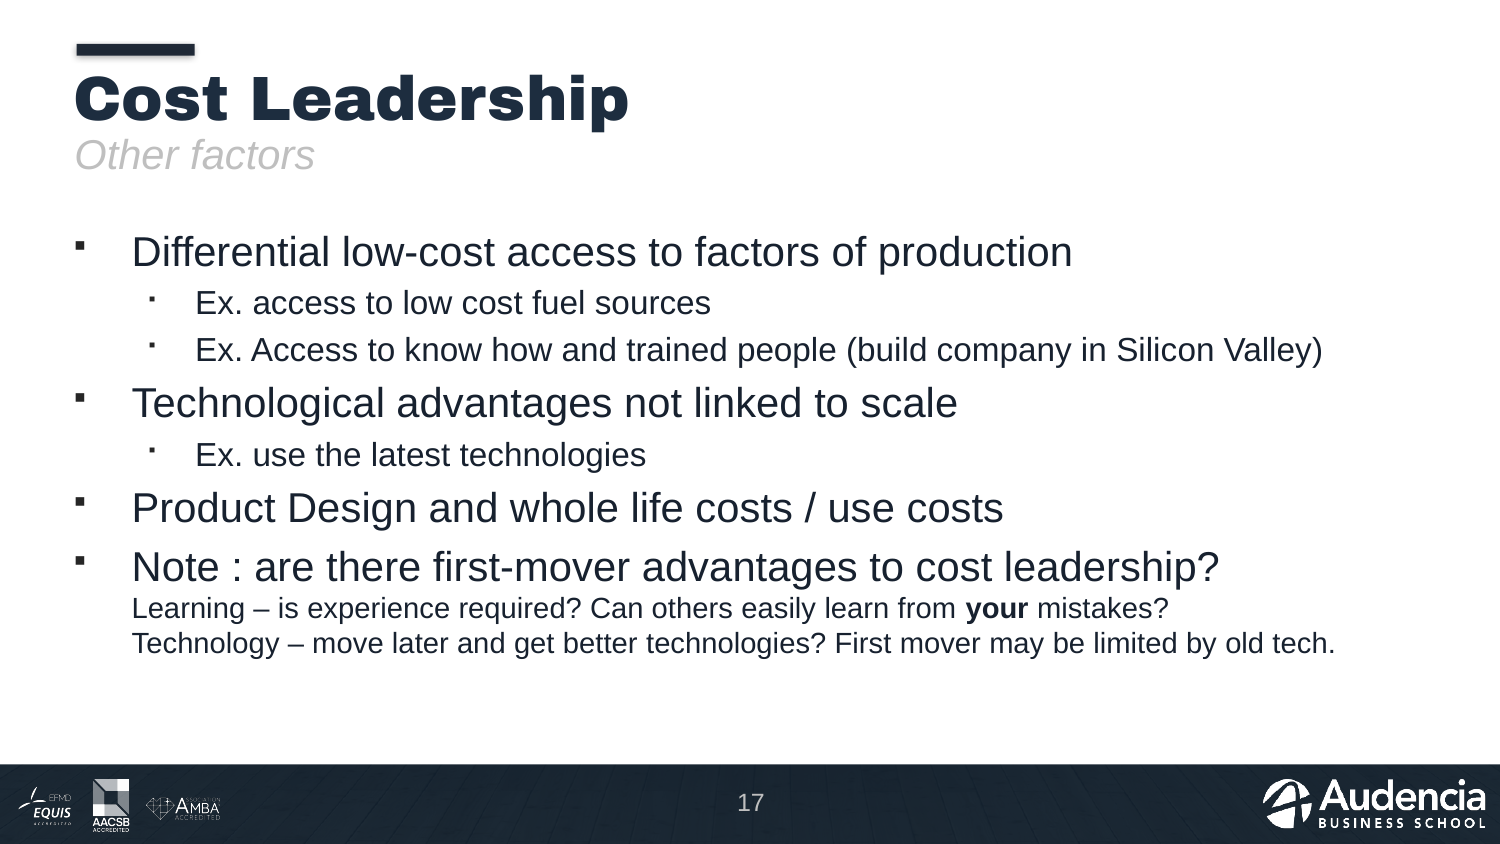

# Cost Leadership
Other factors
Differential low-cost access to factors of production
Ex. access to low cost fuel sources
Ex. Access to know how and trained people (build company in Silicon Valley)
Technological advantages not linked to scale
Ex. use the latest technologies
Product Design and whole life costs / use costs
Note : are there first-mover advantages to cost leadership?
Learning – is experience required? Can others easily learn from your mistakes?
Technology – move later and get better technologies? First mover may be limited by old tech.

17